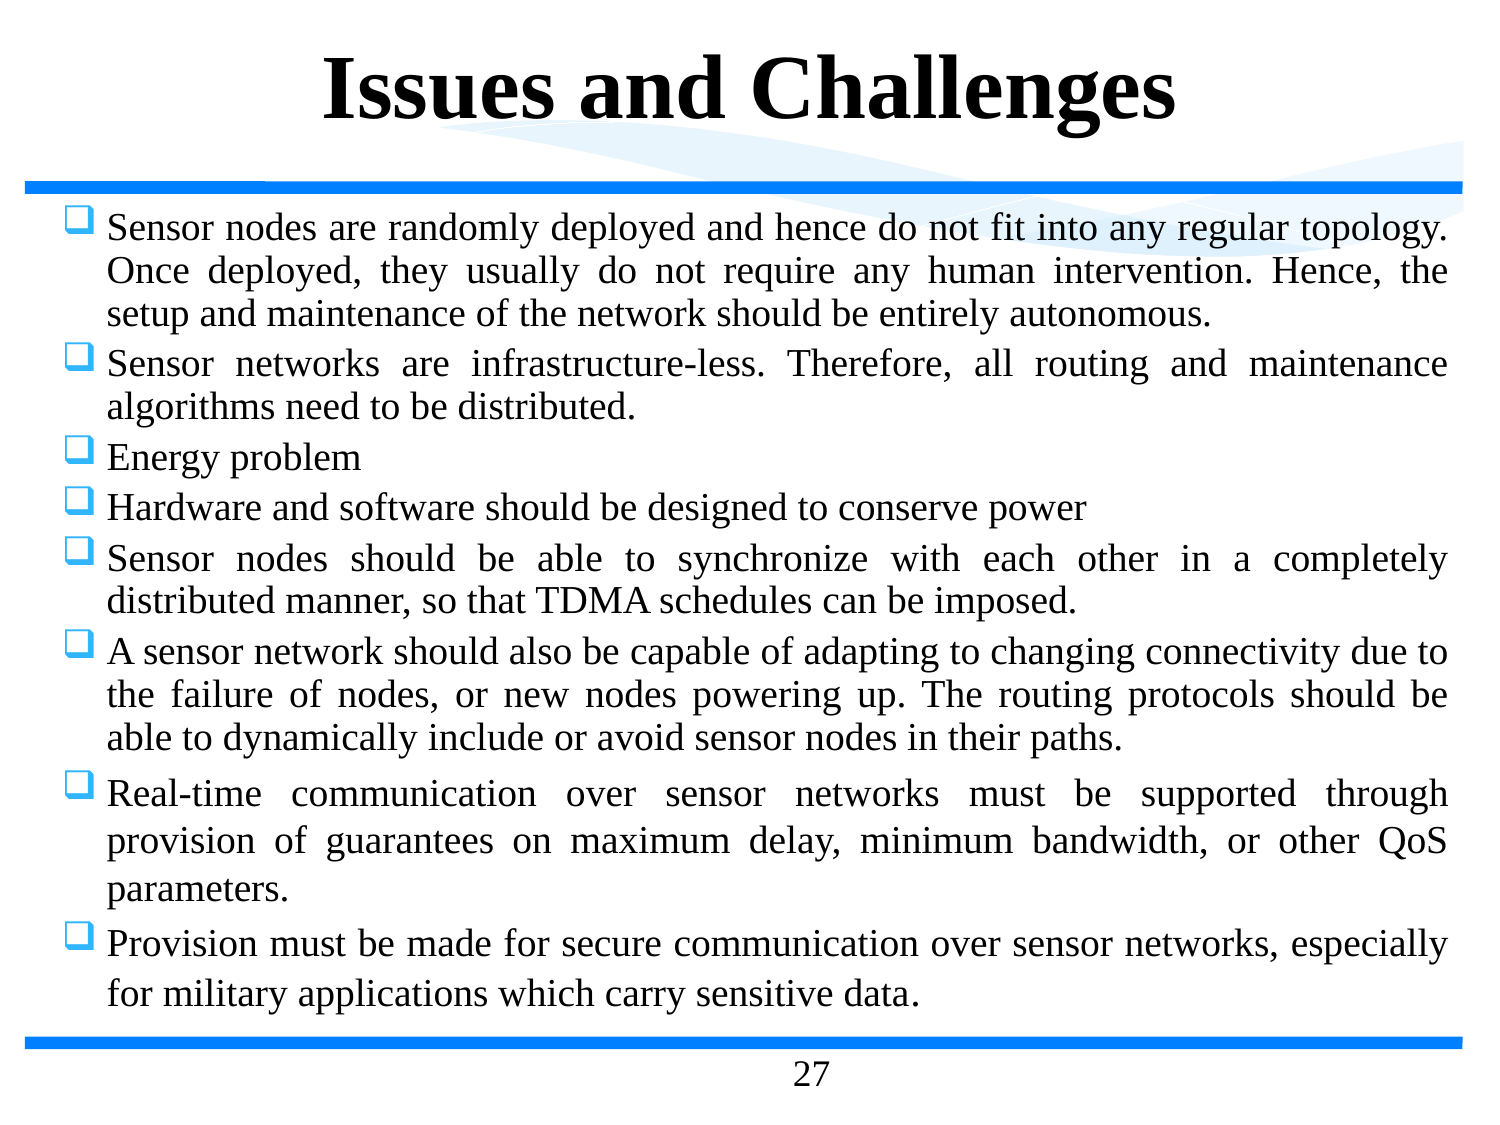

Issues and Challenges

Sensor nodes are randomly deployed and hence do not fit into any regular topology. Once deployed, they usually do not require any human intervention. Hence, the setup and maintenance of the network should be entirely autonomous.
Sensor networks are infrastructure-less. Therefore, all routing and maintenance algorithms need to be distributed.
Energy problem
Hardware and software should be designed to conserve power
Sensor nodes should be able to synchronize with each other in a completely distributed manner, so that TDMA schedules can be imposed.
A sensor network should also be capable of adapting to changing connectivity due to the failure of nodes, or new nodes powering up. The routing protocols should be able to dynamically include or avoid sensor nodes in their paths.
Real-time communication over sensor networks must be supported through provision of guarantees on maximum delay, minimum bandwidth, or other QoS parameters.
Provision must be made for secure communication over sensor networks, especially for military applications which carry sensitive data.

27